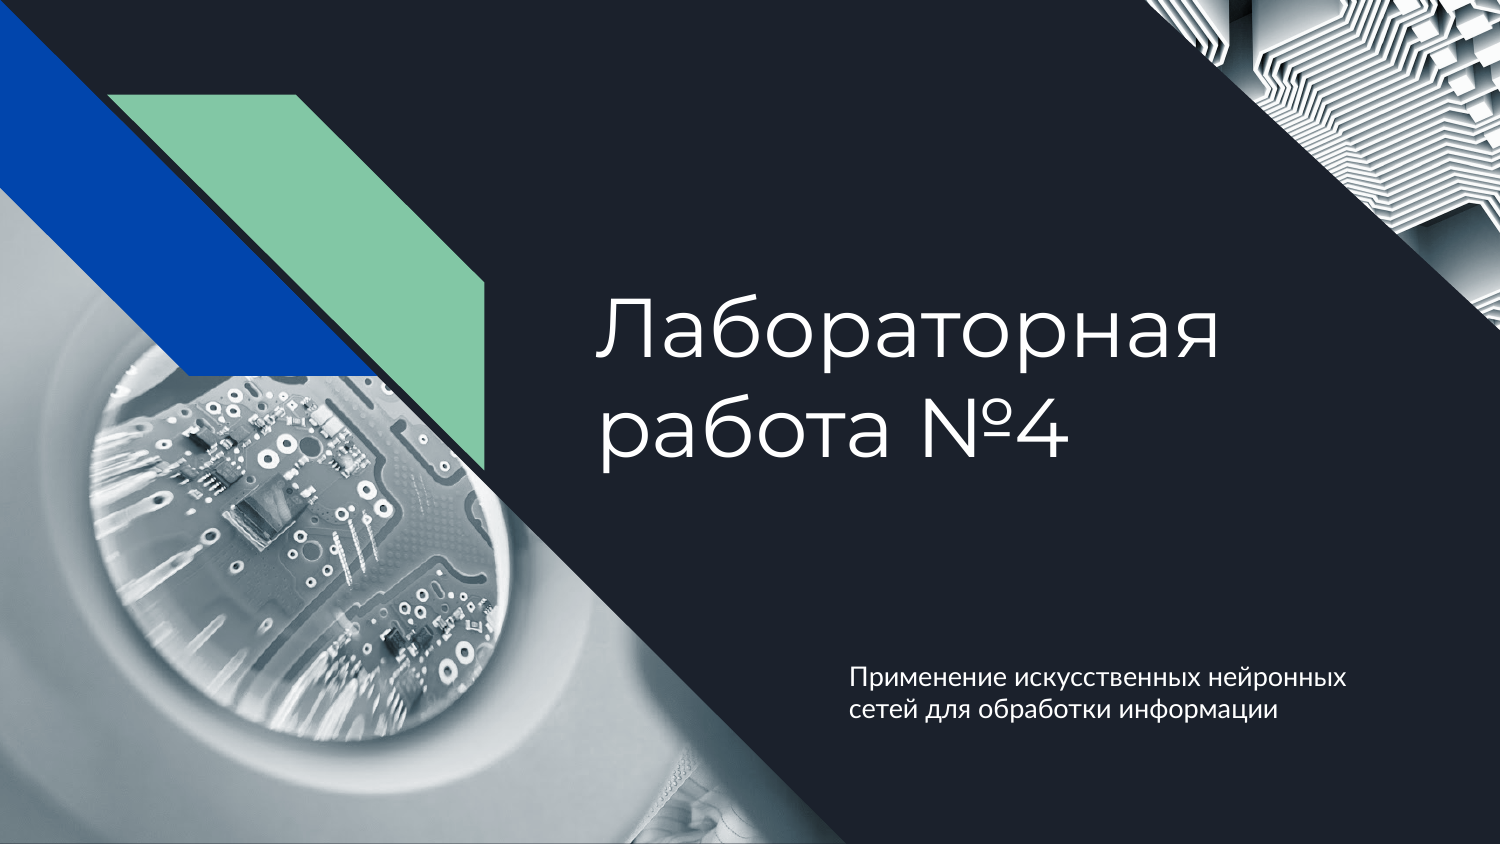

# Лабораторная работа №4
Применение искусственных нейронных сетей для обработки информации